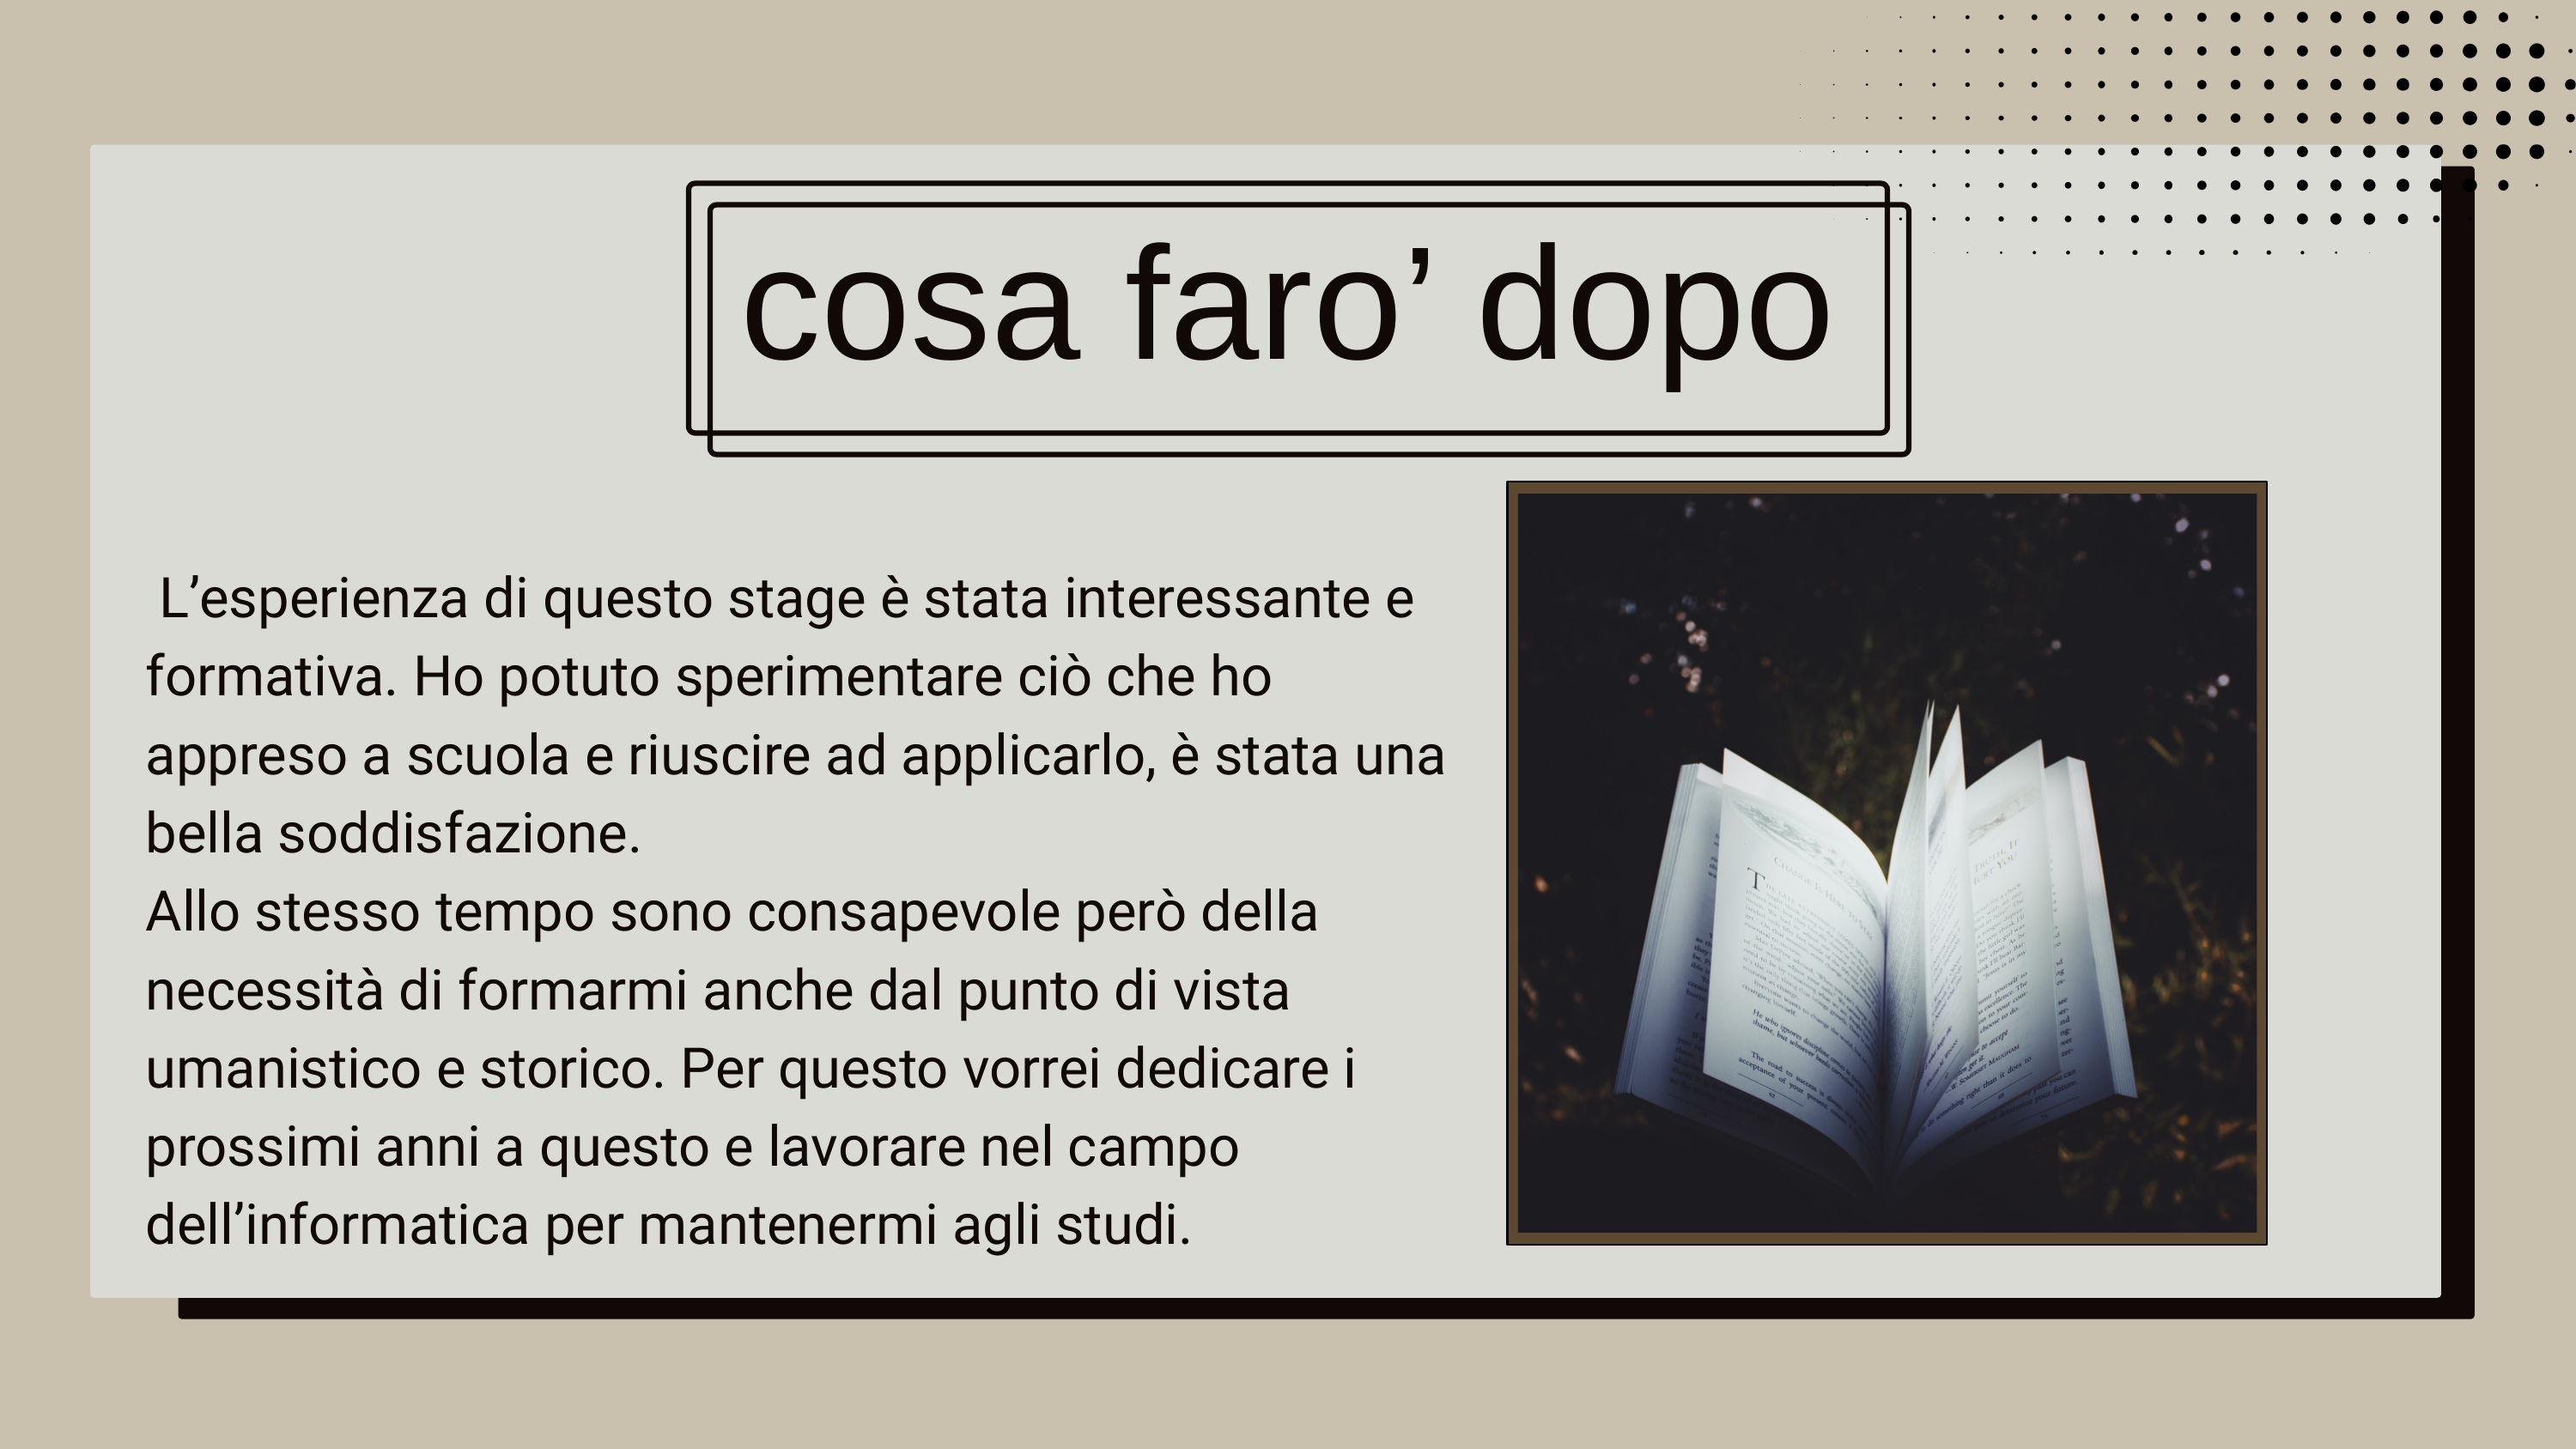

cosa faro’ dopo

 L’esperienza di questo stage è stata interessante e formativa. Ho potuto sperimentare ciò che ho appreso a scuola e riuscire ad applicarlo, è stata una bella soddisfazione.
Allo stesso tempo sono consapevole però della necessità di formarmi anche dal punto di vista umanistico e storico. Per questo vorrei dedicare i prossimi anni a questo e lavorare nel campo dell’informatica per mantenermi agli studi.